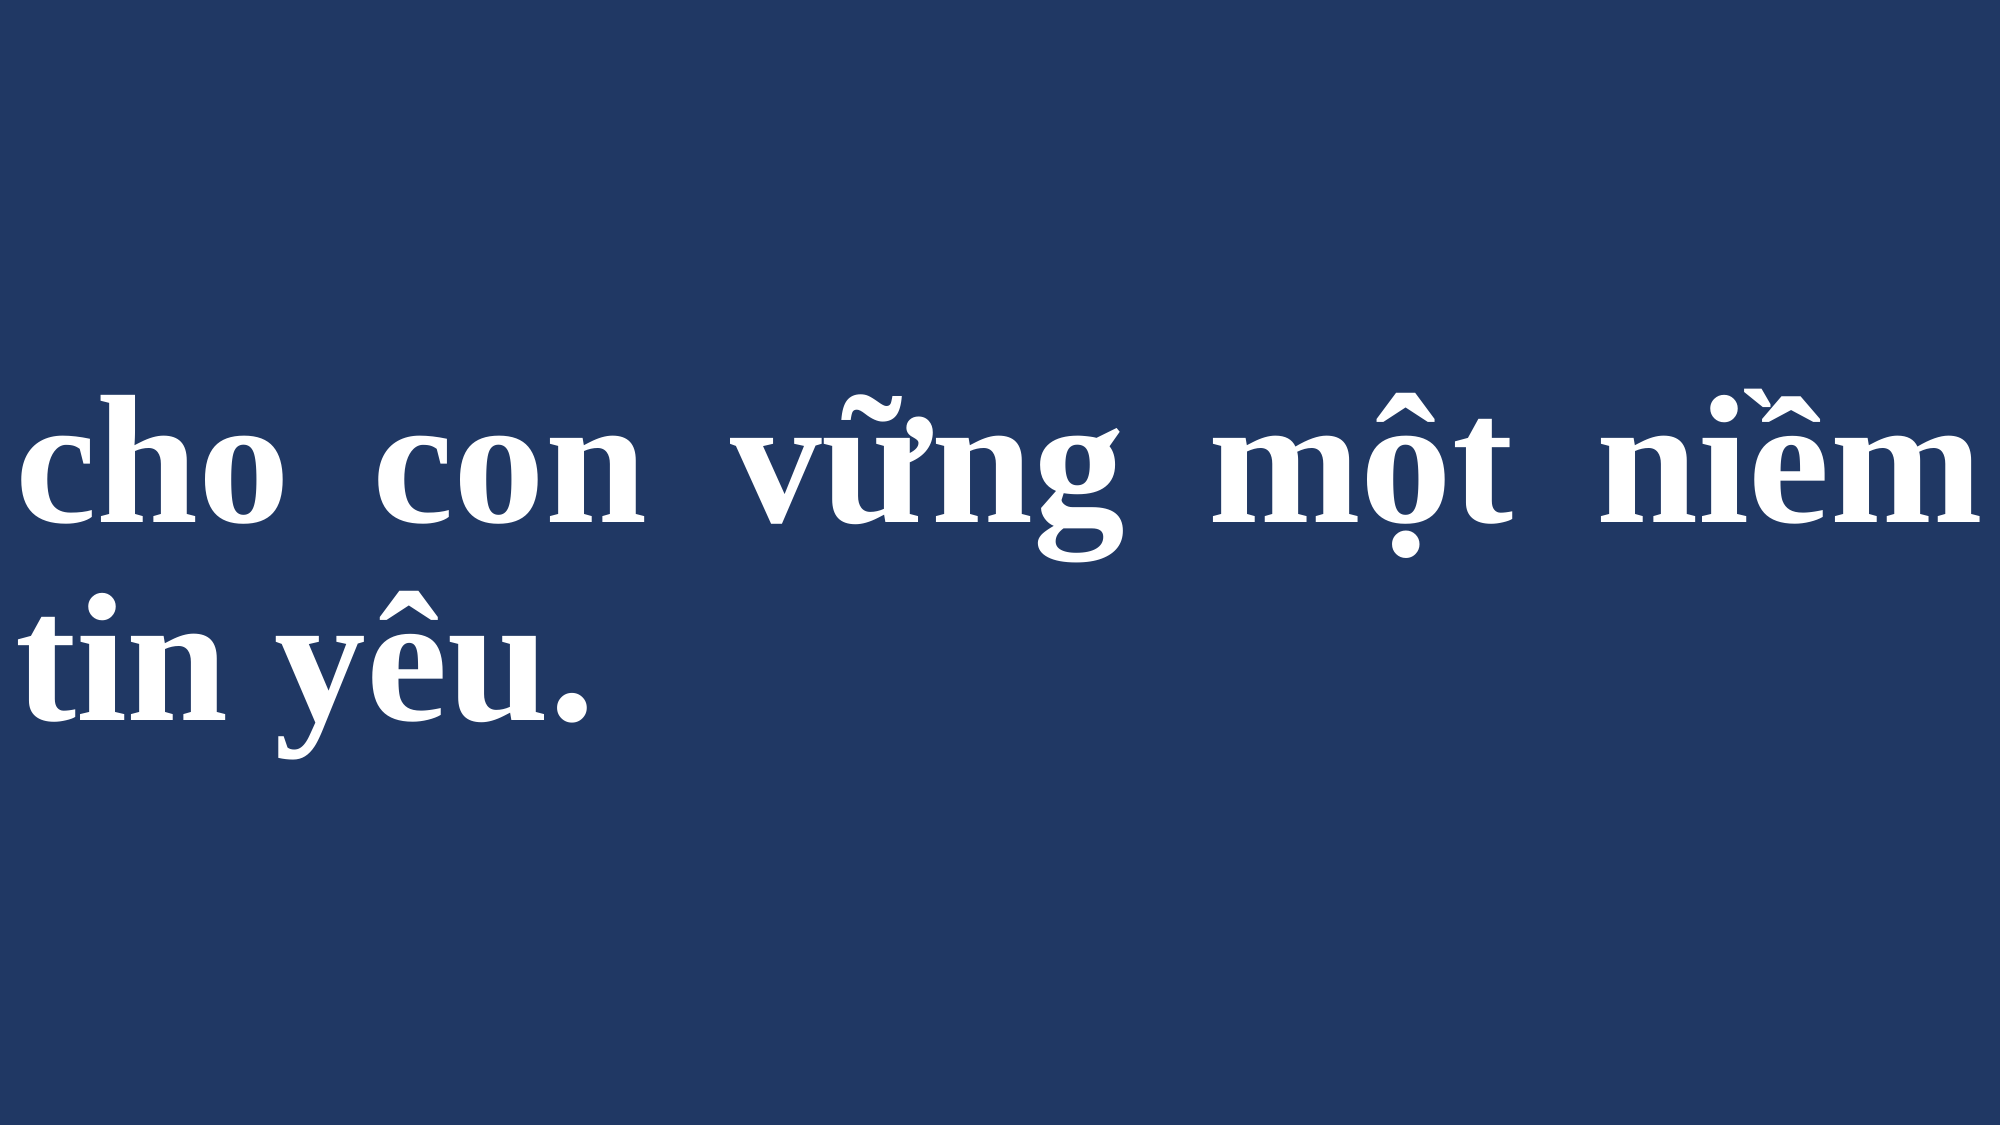

# cho con vững một niềm tin yêu.